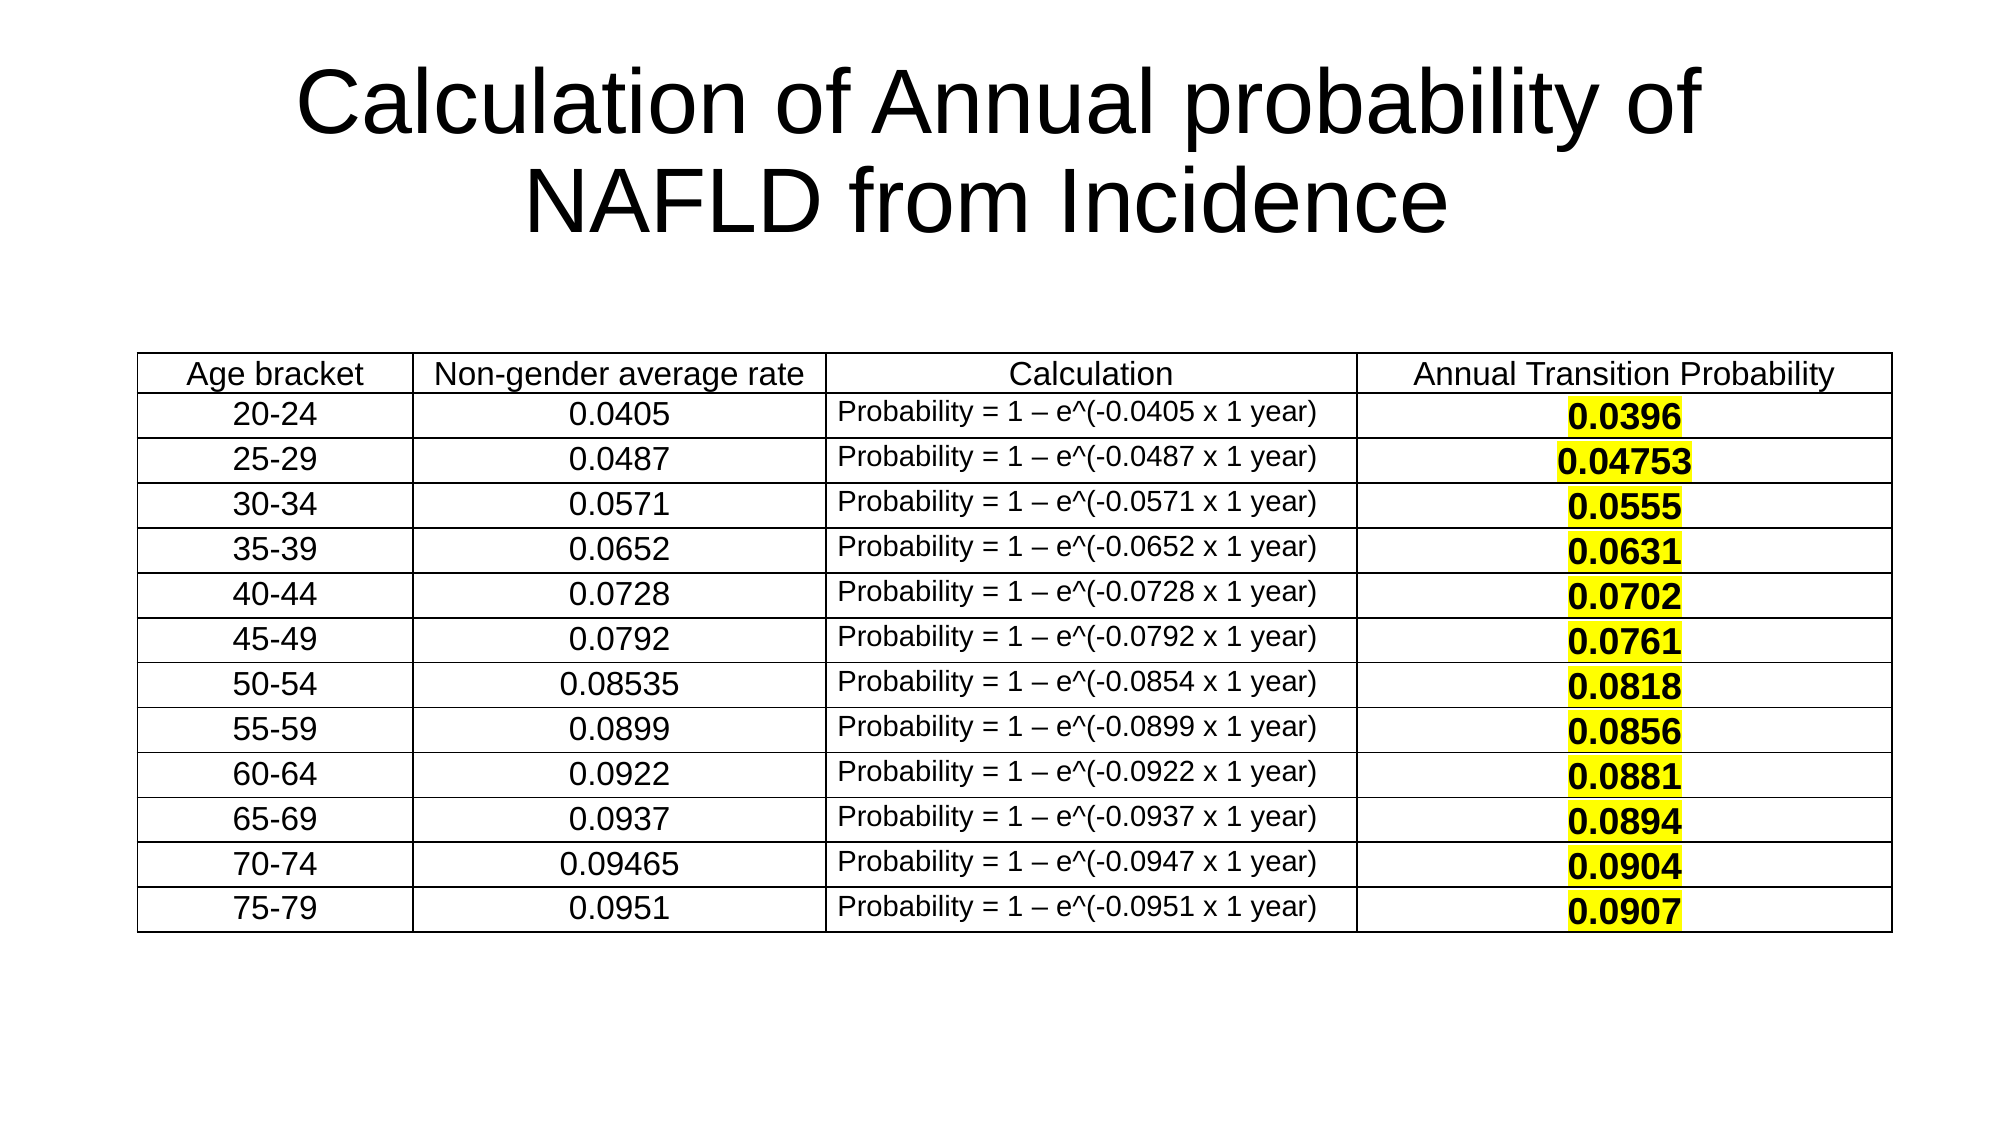

# Calculation of Annual probability of NAFLD from Incidence
| Age bracket | Non-gender average rate | Calculation | Annual Transition Probability |
| --- | --- | --- | --- |
| 20-24 | 0.0405 | Probability = 1 – e^(-0.0405 x 1 year) | 0.0396 |
| 25-29 | 0.0487 | Probability = 1 – e^(-0.0487 x 1 year) | 0.04753 |
| 30-34 | 0.0571 | Probability = 1 – e^(-0.0571 x 1 year) | 0.0555 |
| 35-39 | 0.0652 | Probability = 1 – e^(-0.0652 x 1 year) | 0.0631 |
| 40-44 | 0.0728 | Probability = 1 – e^(-0.0728 x 1 year) | 0.0702 |
| 45-49 | 0.0792 | Probability = 1 – e^(-0.0792 x 1 year) | 0.0761 |
| 50-54 | 0.08535 | Probability = 1 – e^(-0.0854 x 1 year) | 0.0818 |
| 55-59 | 0.0899 | Probability = 1 – e^(-0.0899 x 1 year) | 0.0856 |
| 60-64 | 0.0922 | Probability = 1 – e^(-0.0922 x 1 year) | 0.0881 |
| 65-69 | 0.0937 | Probability = 1 – e^(-0.0937 x 1 year) | 0.0894 |
| 70-74 | 0.09465 | Probability = 1 – e^(-0.0947 x 1 year) | 0.0904 |
| 75-79 | 0.0951 | Probability = 1 – e^(-0.0951 x 1 year) | 0.0907 |